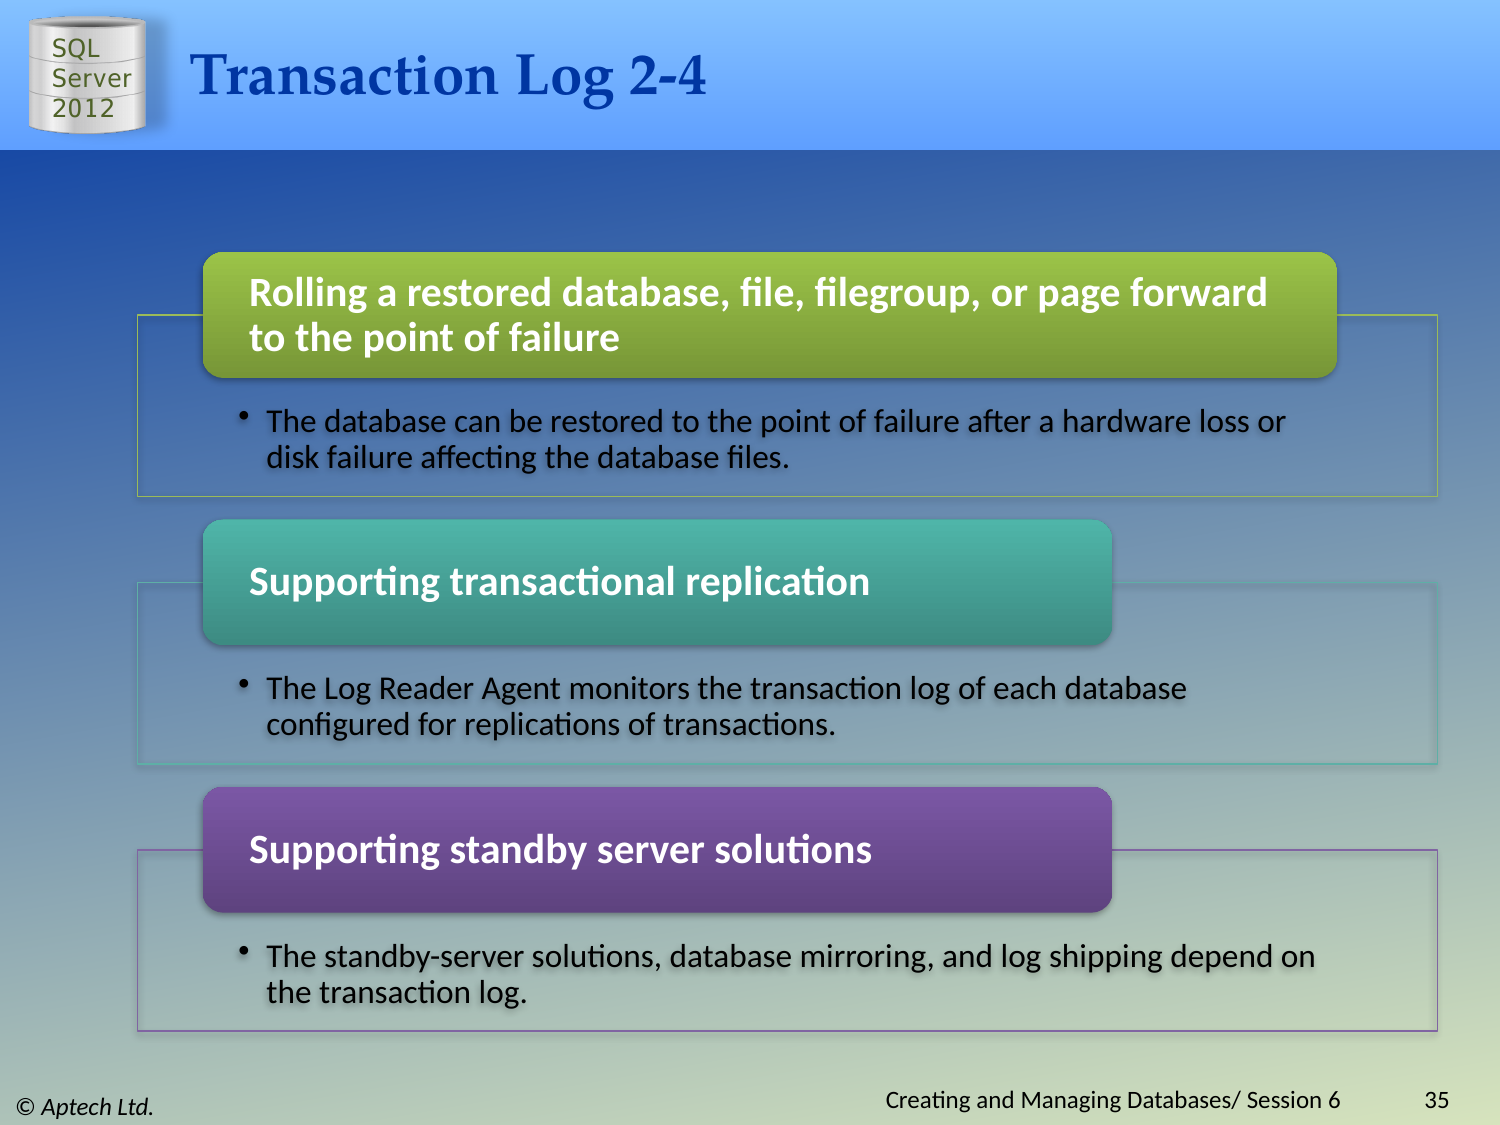

# Transaction Log 2-4
The database can be restored to the point of failure after a hardware loss or disk failure affecting the database files.
Rolling a restored database, file, filegroup, or page forward to the point of failure
The Log Reader Agent monitors the transaction log of each database configured for replications of transactions.
Supporting transactional replication
The standby-server solutions, database mirroring, and log shipping depend on the transaction log.
Supporting standby server solutions
Creating and Managing Databases/ Session 6
35